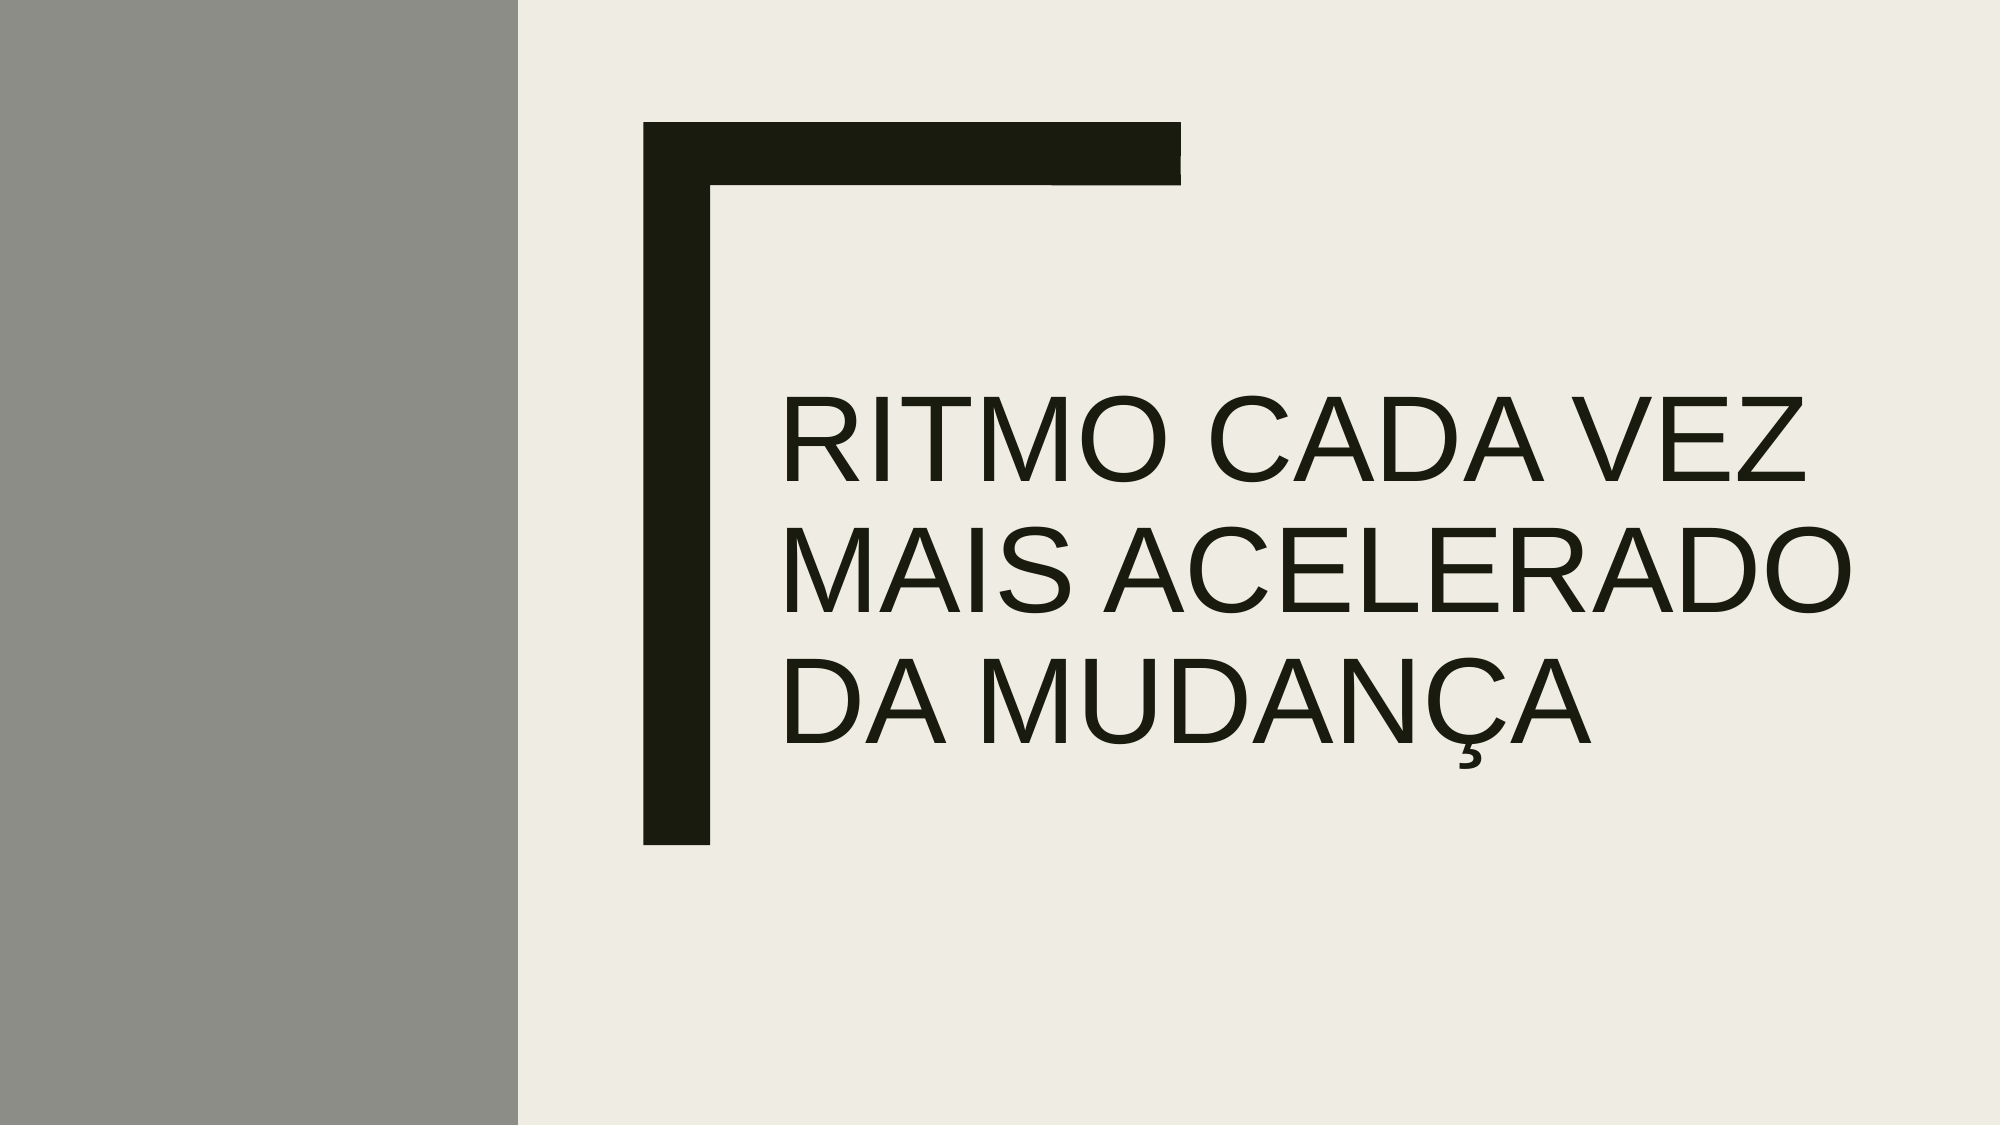

# Ritmo cada vez mais acelerado da mudança